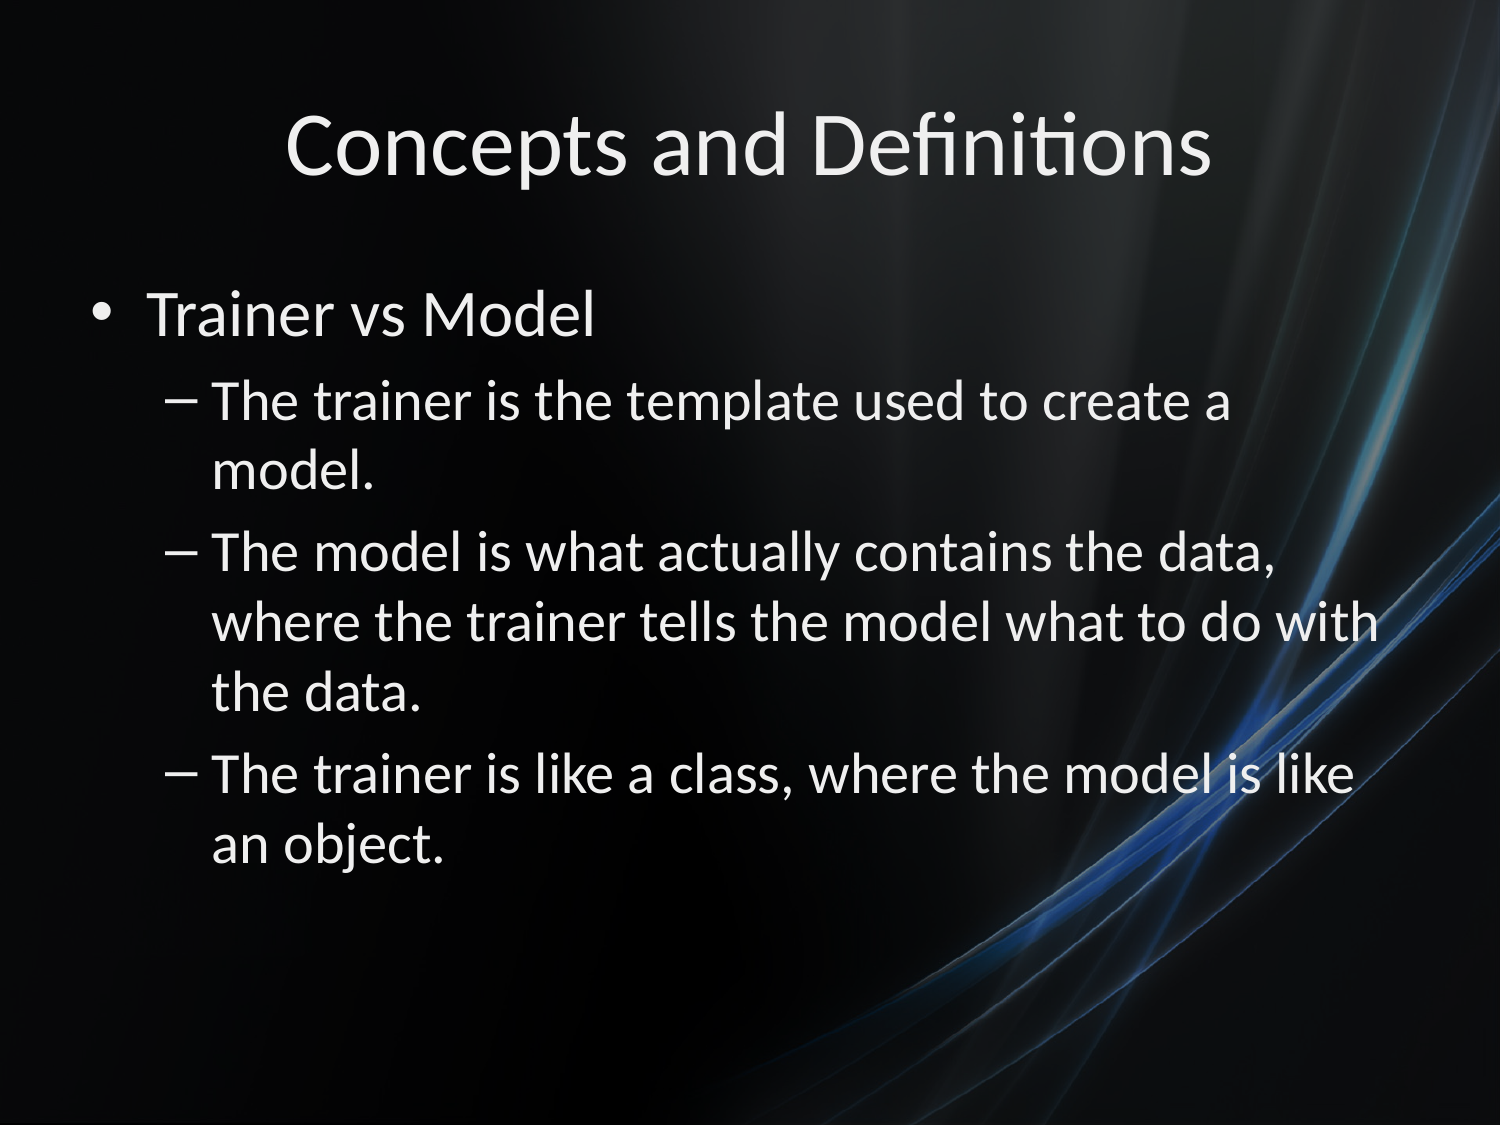

# Concepts and Definitions
Trainer vs Model
The trainer is the template used to create a model.
The model is what actually contains the data, where the trainer tells the model what to do with the data.
The trainer is like a class, where the model is like an object.